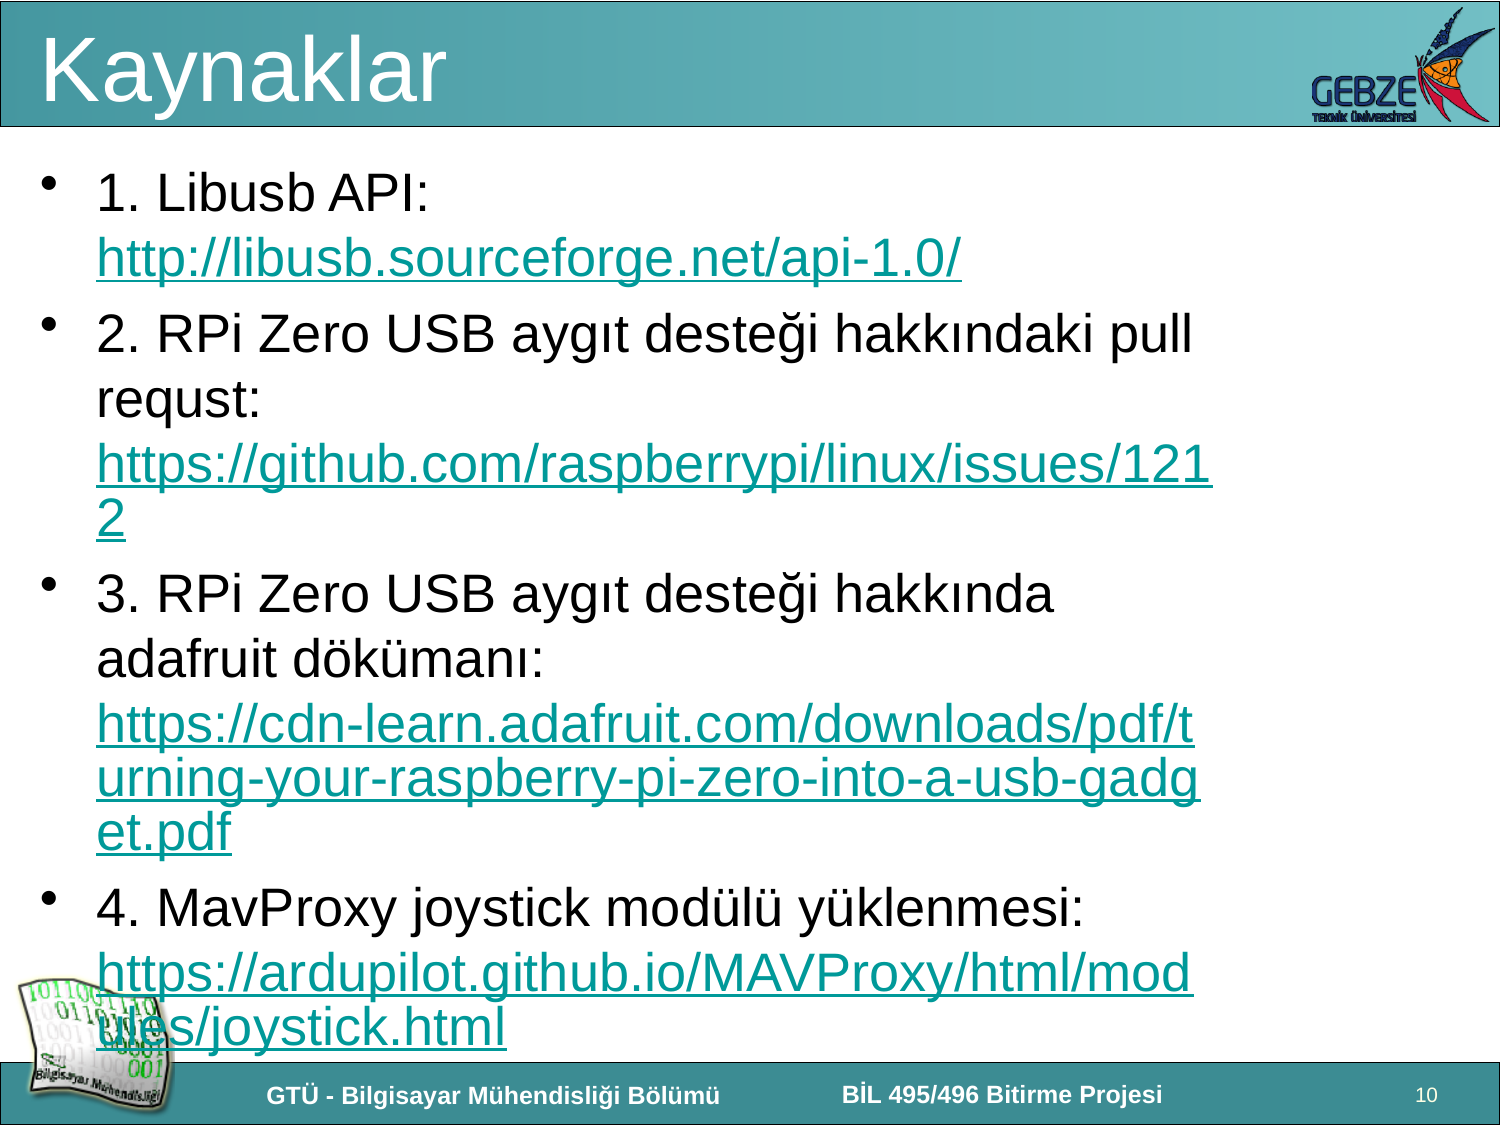

# Kaynaklar
1. Libusb API: http://libusb.sourceforge.net/api-1.0/
2. RPi Zero USB aygıt desteği hakkındaki pull requst: https://github.com/raspberrypi/linux/issues/1212
3. RPi Zero USB aygıt desteği hakkında adafruit dökümanı: https://cdn-learn.adafruit.com/downloads/pdf/turning-your-raspberry-pi-zero-into-a-usb-gadget.pdf
4. MavProxy joystick modülü yüklenmesi: https://ardupilot.github.io/MAVProxy/html/modules/joystick.html

10